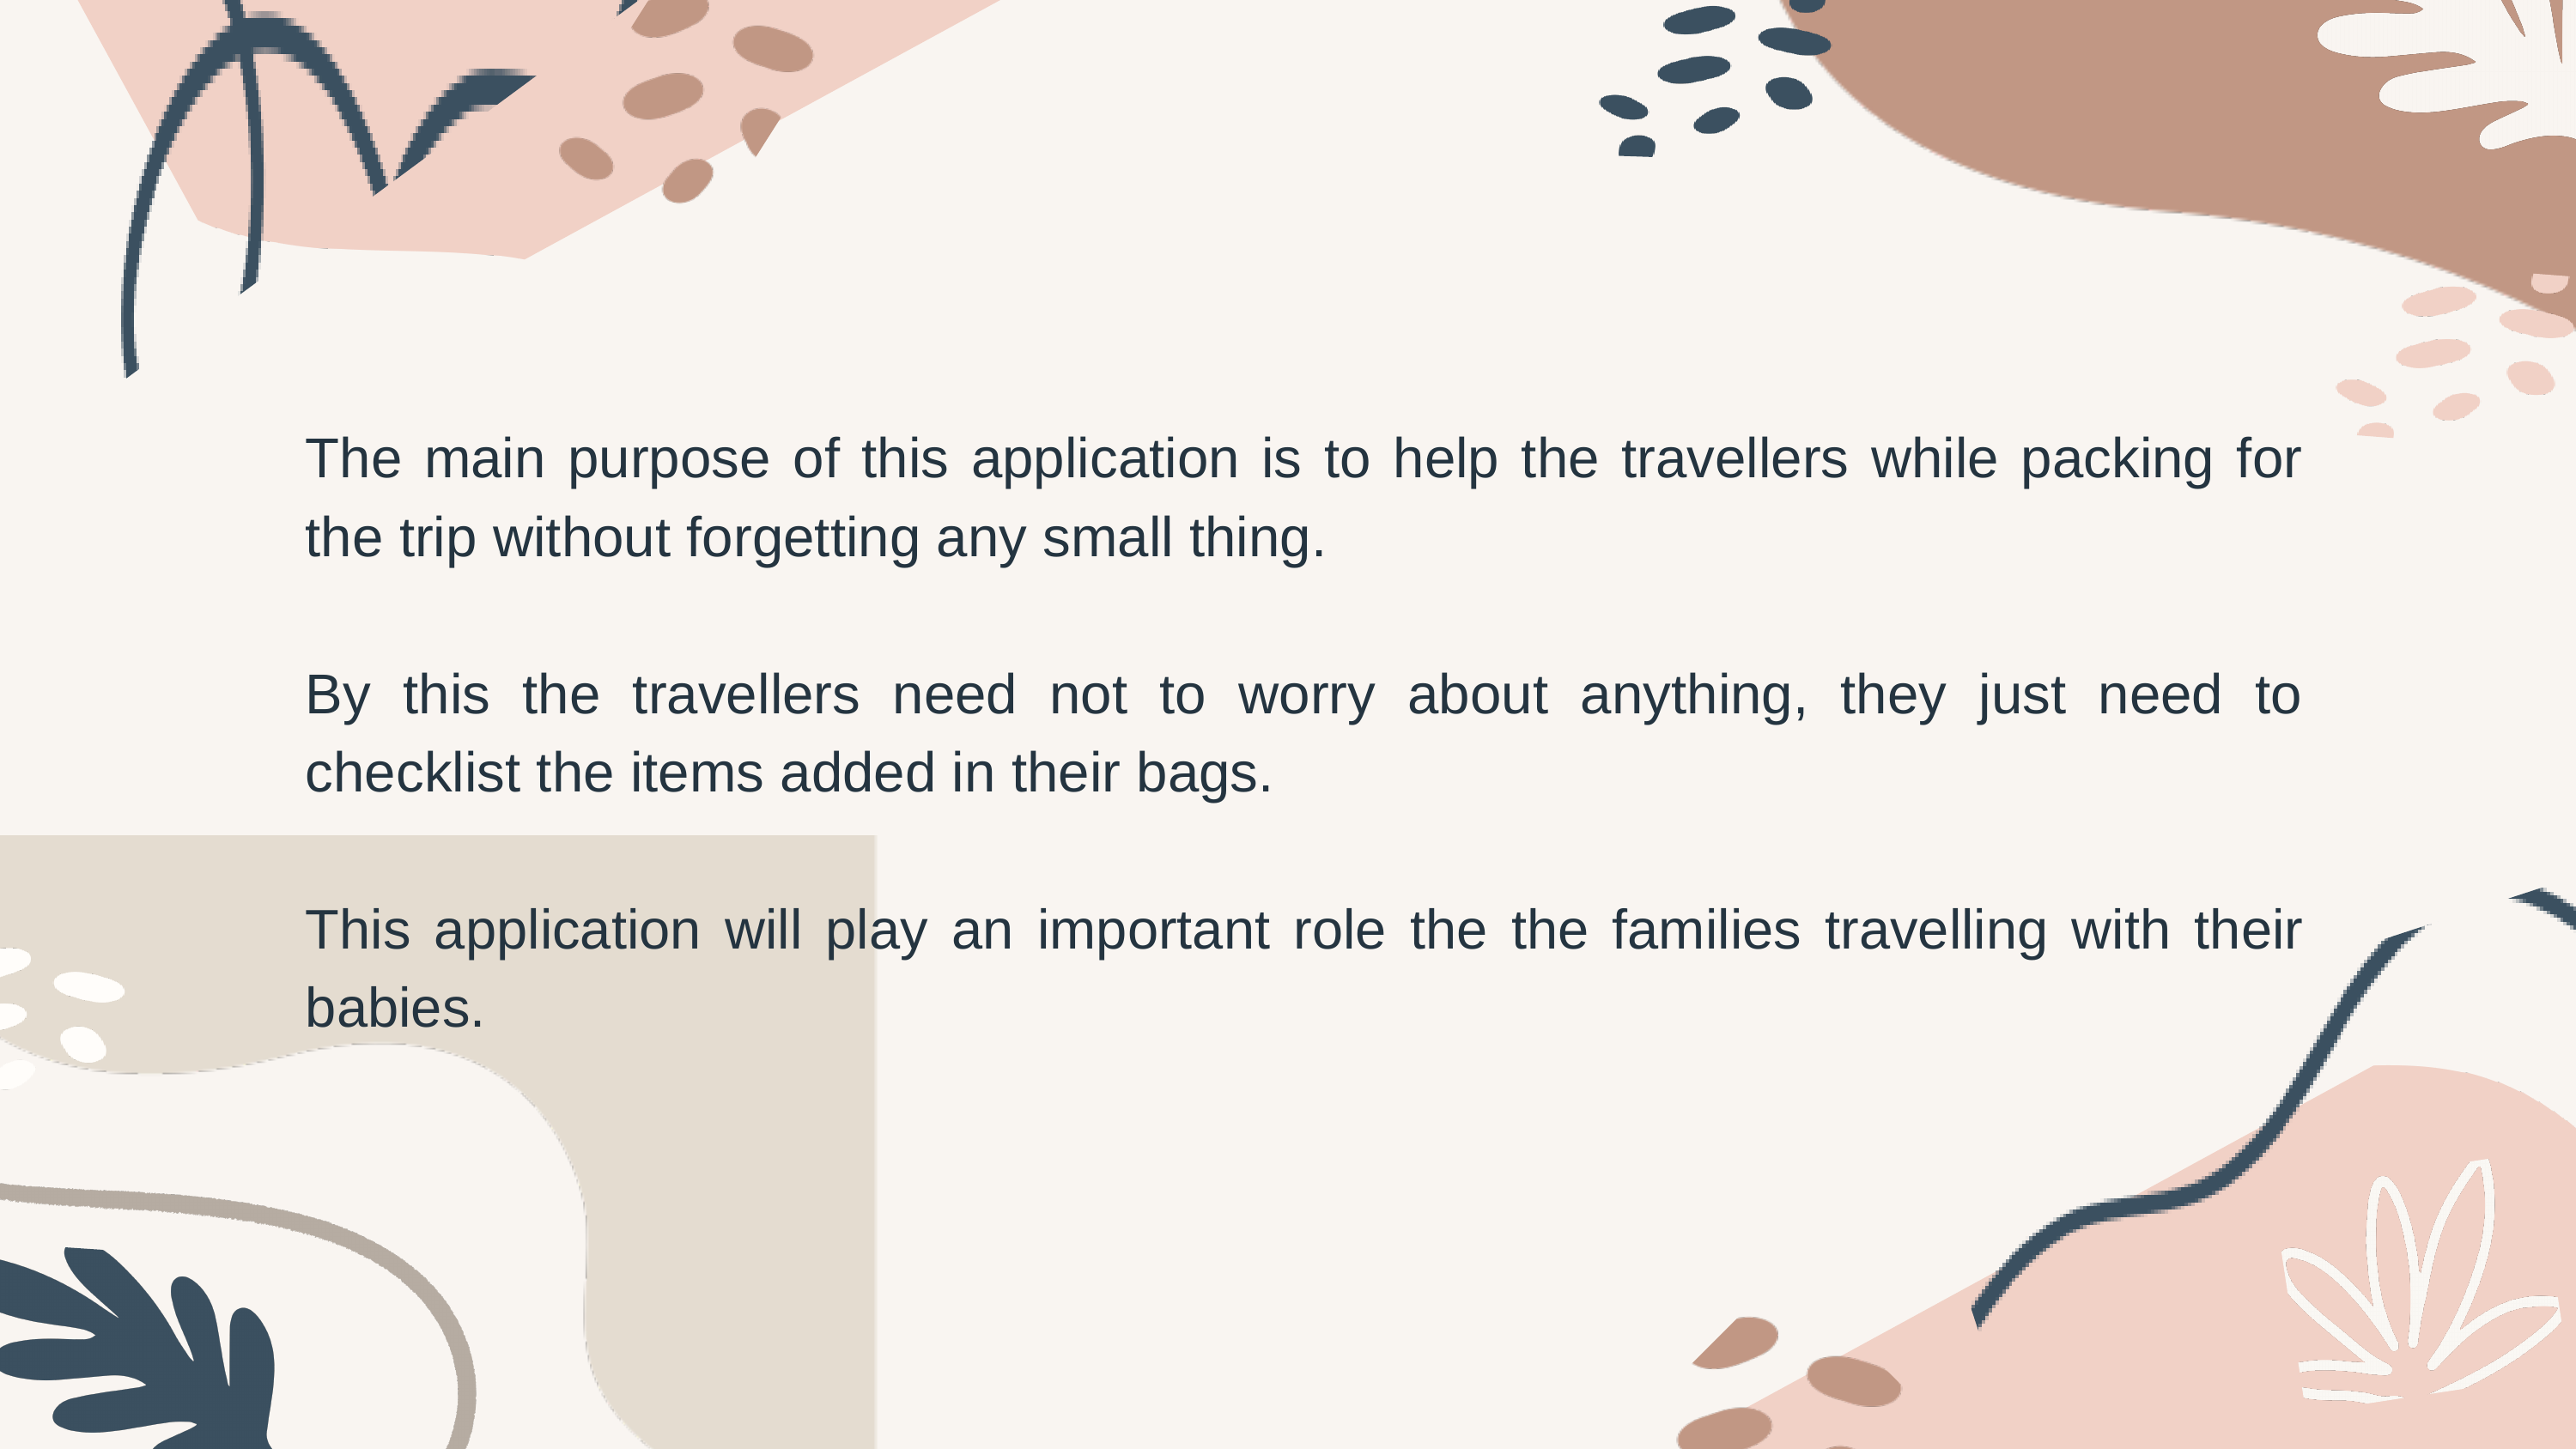

The main purpose of this application is to help the travellers while packing for the trip without forgetting any small thing.

By this the travellers need not to worry about anything, they just need to checklist the items added in their bags.

This application will play an important role the the families travelling with their babies.